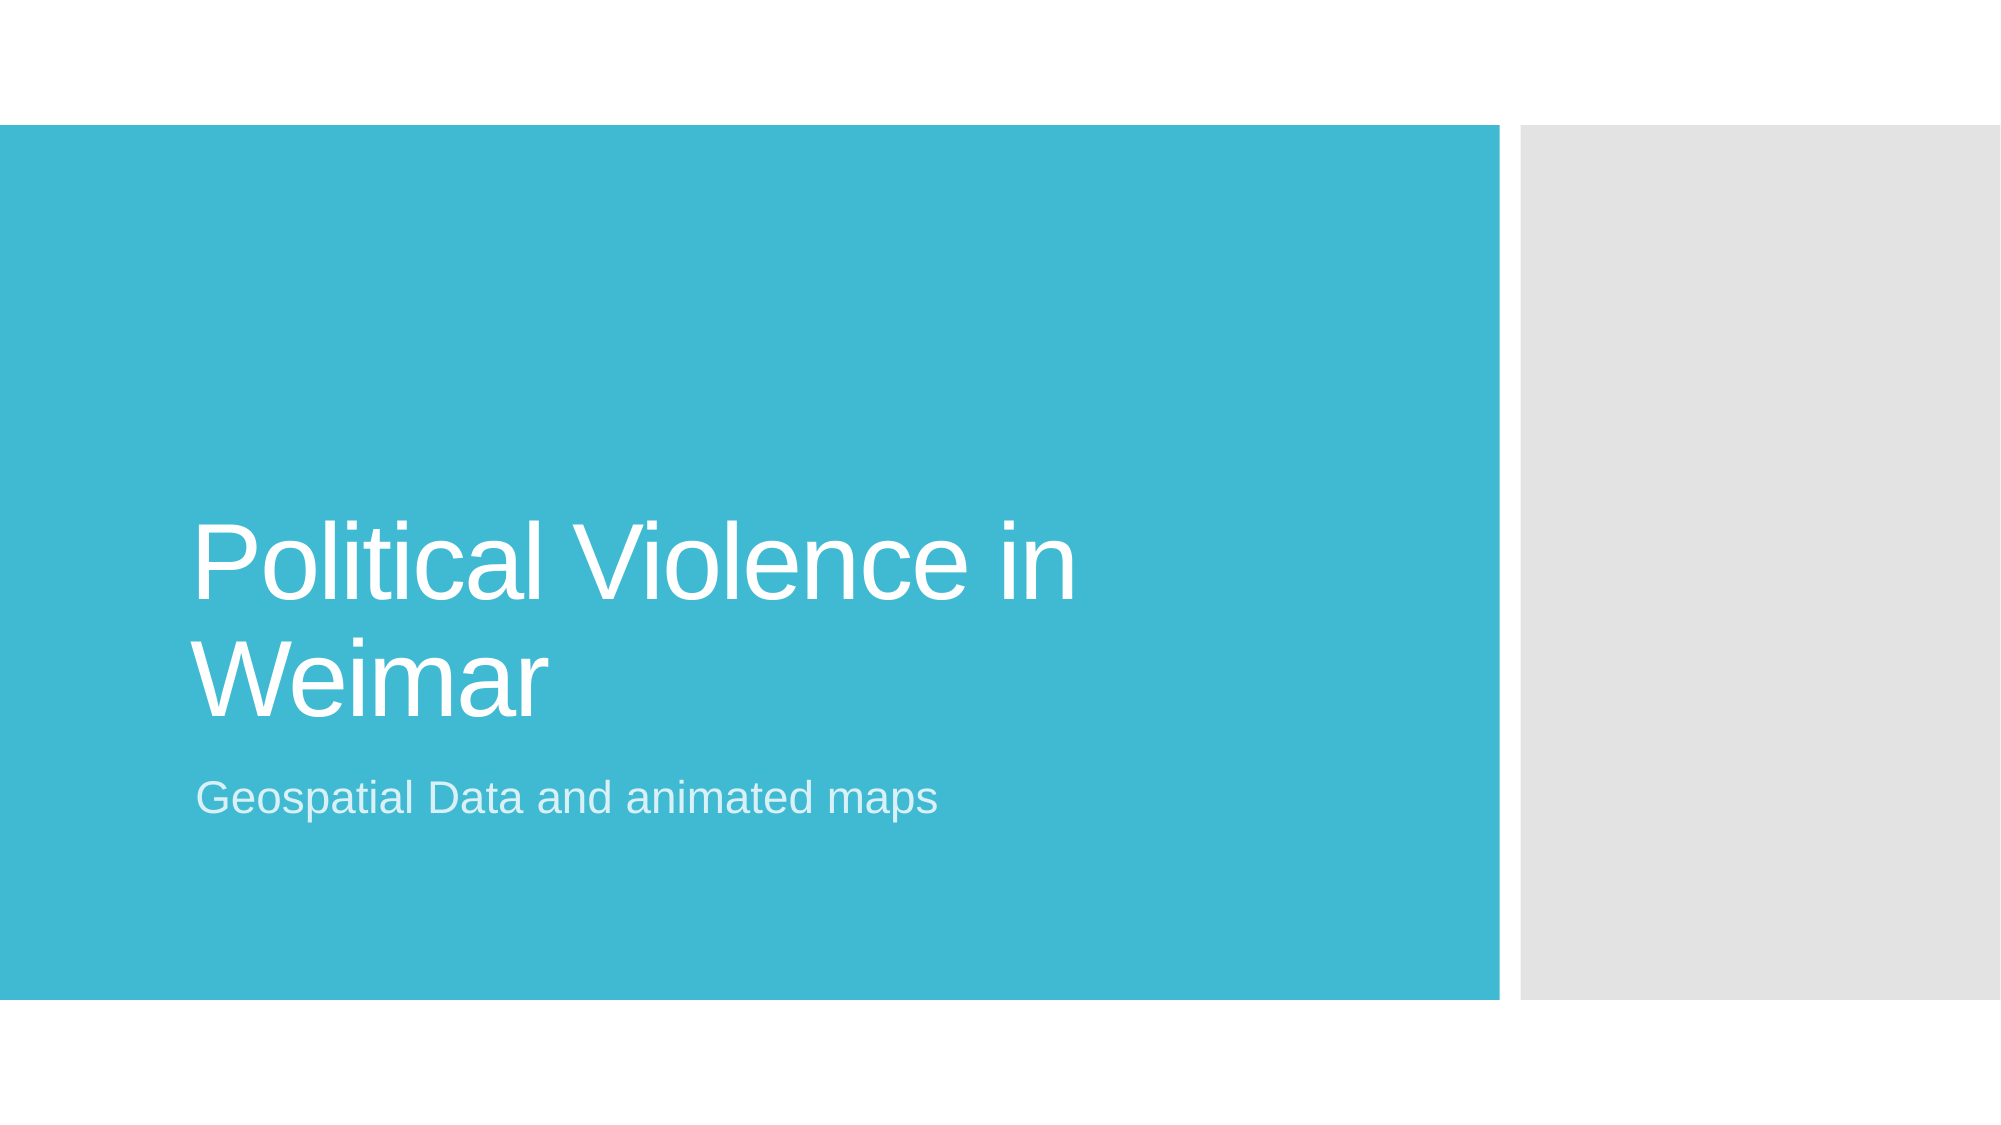

# Political Violence in Weimar
Geospatial Data and animated maps